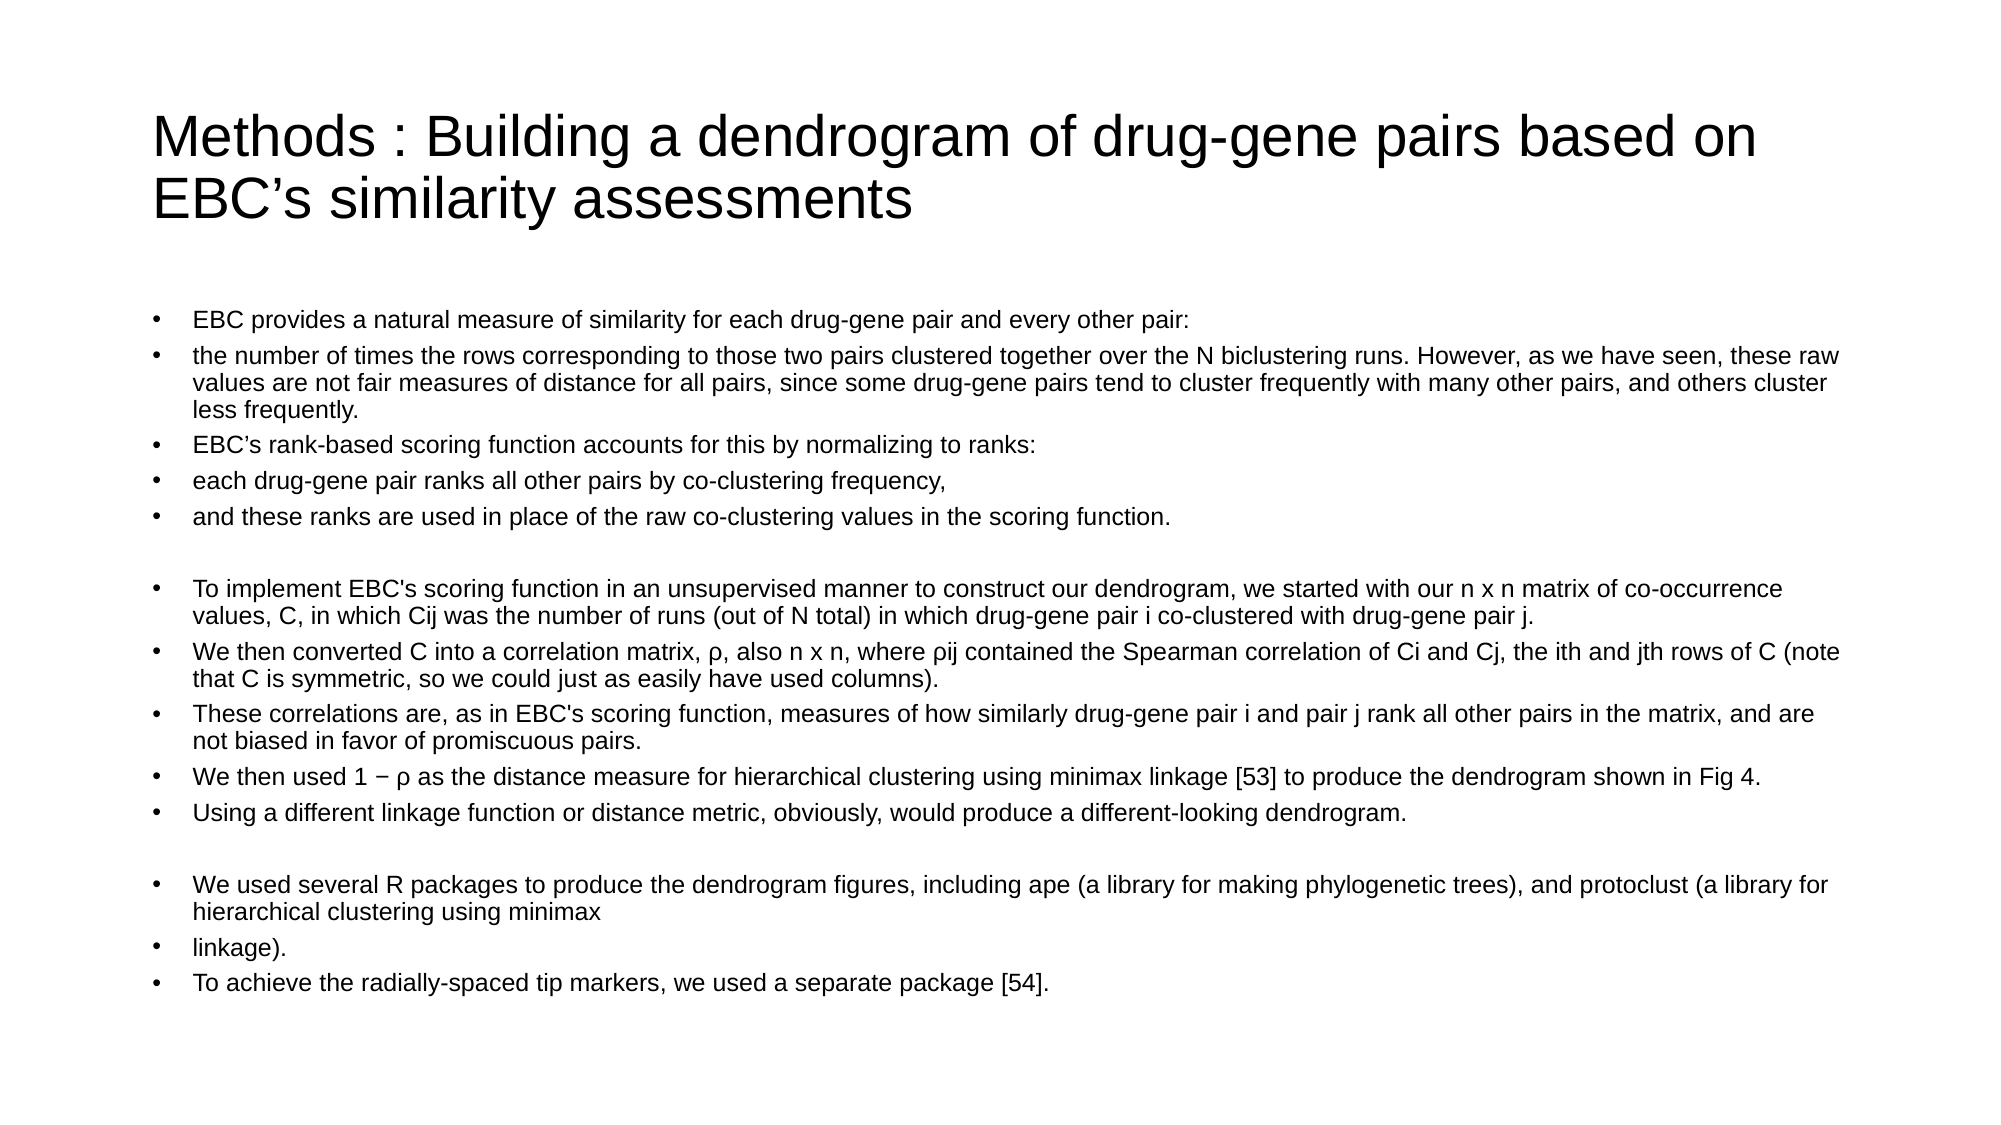

# Methods : Building a dendrogram of drug-gene pairs based on EBC’s similarity assessments
EBC provides a natural measure of similarity for each drug-gene pair and every other pair:
the number of times the rows corresponding to those two pairs clustered together over the N biclustering runs. However, as we have seen, these raw values are not fair measures of distance for all pairs, since some drug-gene pairs tend to cluster frequently with many other pairs, and others cluster less frequently.
EBC’s rank-based scoring function accounts for this by normalizing to ranks:
each drug-gene pair ranks all other pairs by co-clustering frequency,
and these ranks are used in place of the raw co-clustering values in the scoring function.

To implement EBC's scoring function in an unsupervised manner to construct our dendrogram, we started with our n x n matrix of co-occurrence values, C, in which Cij was the number of runs (out of N total) in which drug-gene pair i co-clustered with drug-gene pair j.
We then converted C into a correlation matrix, ρ, also n x n, where ρij contained the Spearman correlation of Ci and Cj, the ith and jth rows of C (note that C is symmetric, so we could just as easily have used columns).
These correlations are, as in EBC's scoring function, measures of how similarly drug-gene pair i and pair j rank all other pairs in the matrix, and are not biased in favor of promiscuous pairs.
We then used 1 − ρ as the distance measure for hierarchical clustering using minimax linkage [53] to produce the dendrogram shown in Fig 4.
Using a different linkage function or distance metric, obviously, would produce a different-looking dendrogram.

We used several R packages to produce the dendrogram figures, including ape (a library for making phylogenetic trees), and protoclust (a library for hierarchical clustering using minimax
linkage).
To achieve the radially-spaced tip markers, we used a separate package [54].